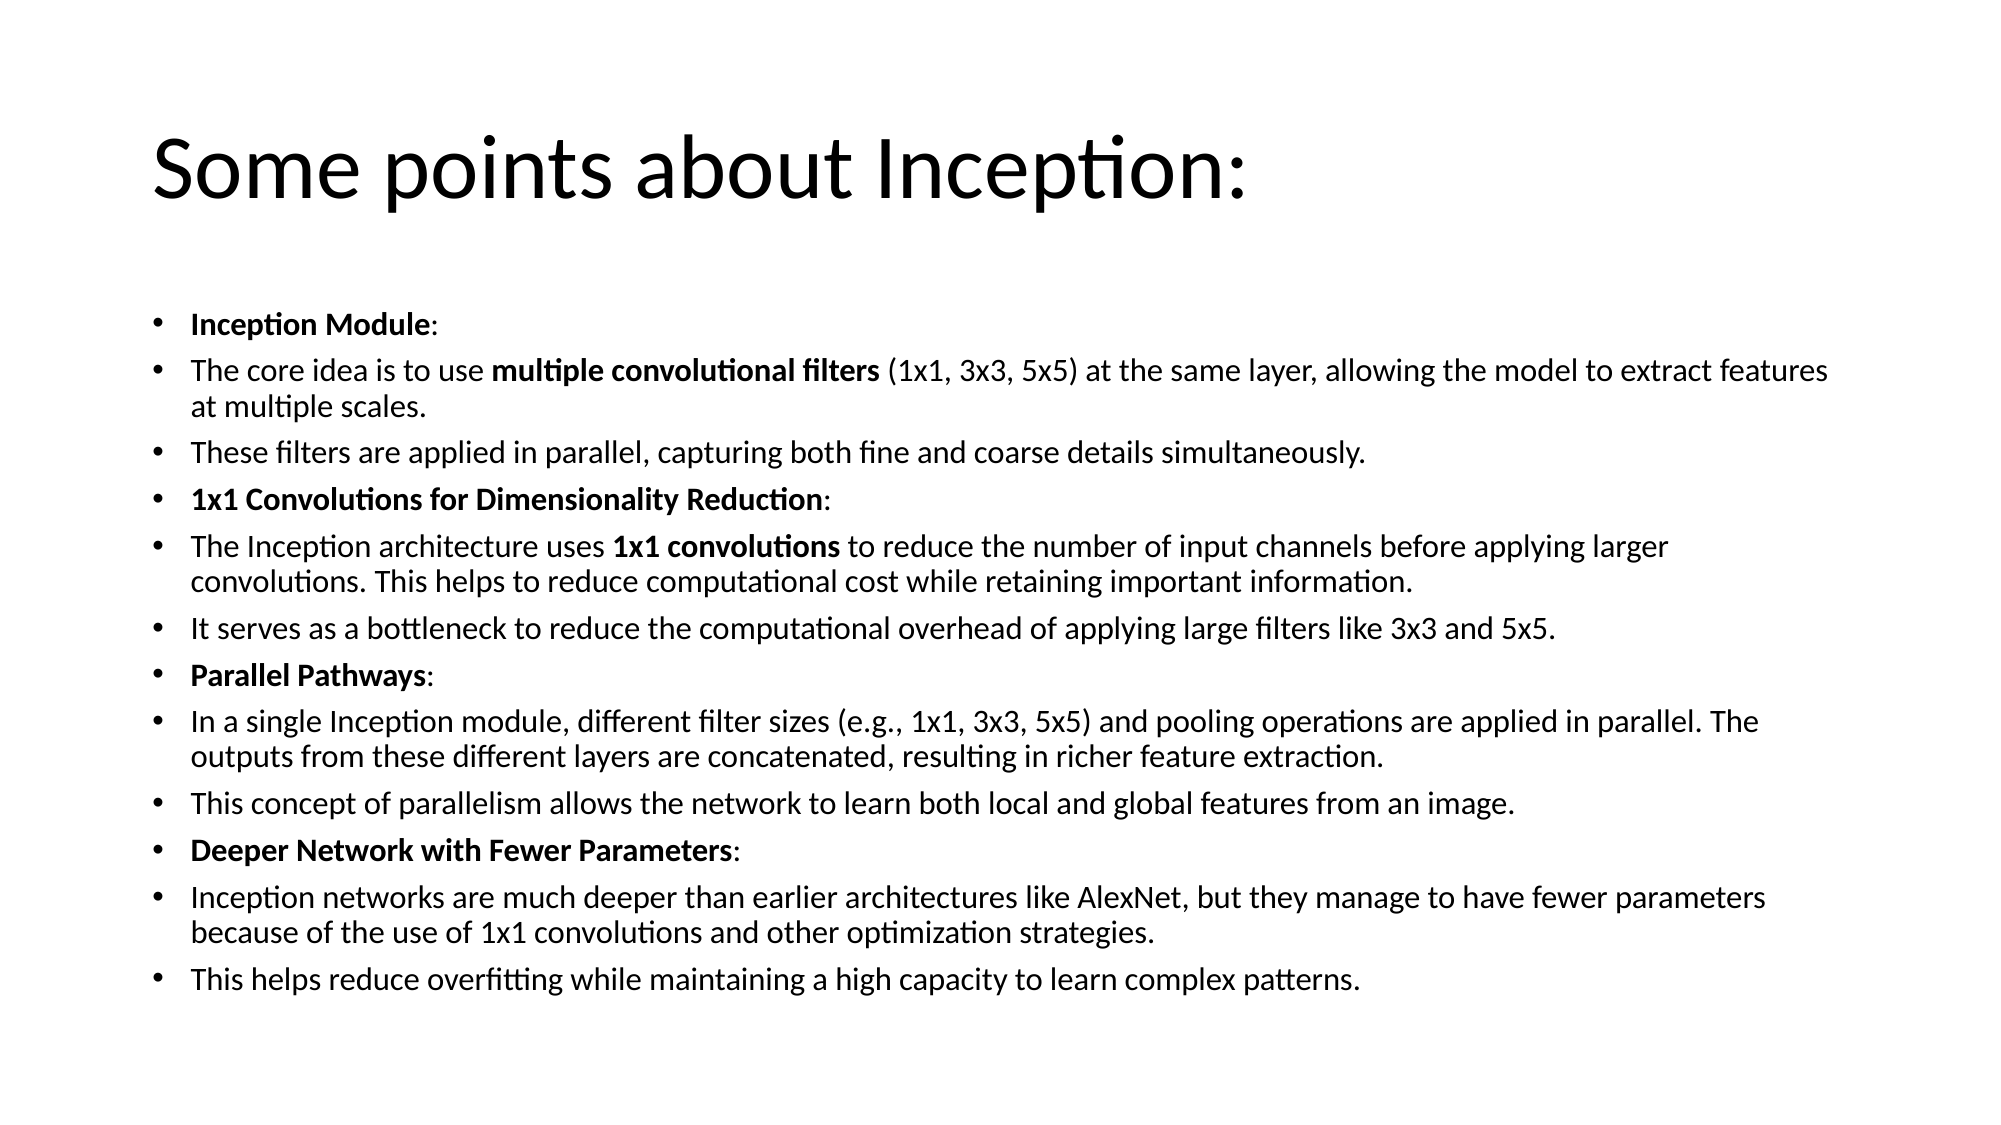

# Some points about Inception:
Inception Module:
The core idea is to use multiple convolutional filters (1x1, 3x3, 5x5) at the same layer, allowing the model to extract features at multiple scales.
These filters are applied in parallel, capturing both fine and coarse details simultaneously.
1x1 Convolutions for Dimensionality Reduction:
The Inception architecture uses 1x1 convolutions to reduce the number of input channels before applying larger convolutions. This helps to reduce computational cost while retaining important information.
It serves as a bottleneck to reduce the computational overhead of applying large filters like 3x3 and 5x5.
Parallel Pathways:
In a single Inception module, different filter sizes (e.g., 1x1, 3x3, 5x5) and pooling operations are applied in parallel. The outputs from these different layers are concatenated, resulting in richer feature extraction.
This concept of parallelism allows the network to learn both local and global features from an image.
Deeper Network with Fewer Parameters:
Inception networks are much deeper than earlier architectures like AlexNet, but they manage to have fewer parameters because of the use of 1x1 convolutions and other optimization strategies.
This helps reduce overfitting while maintaining a high capacity to learn complex patterns.